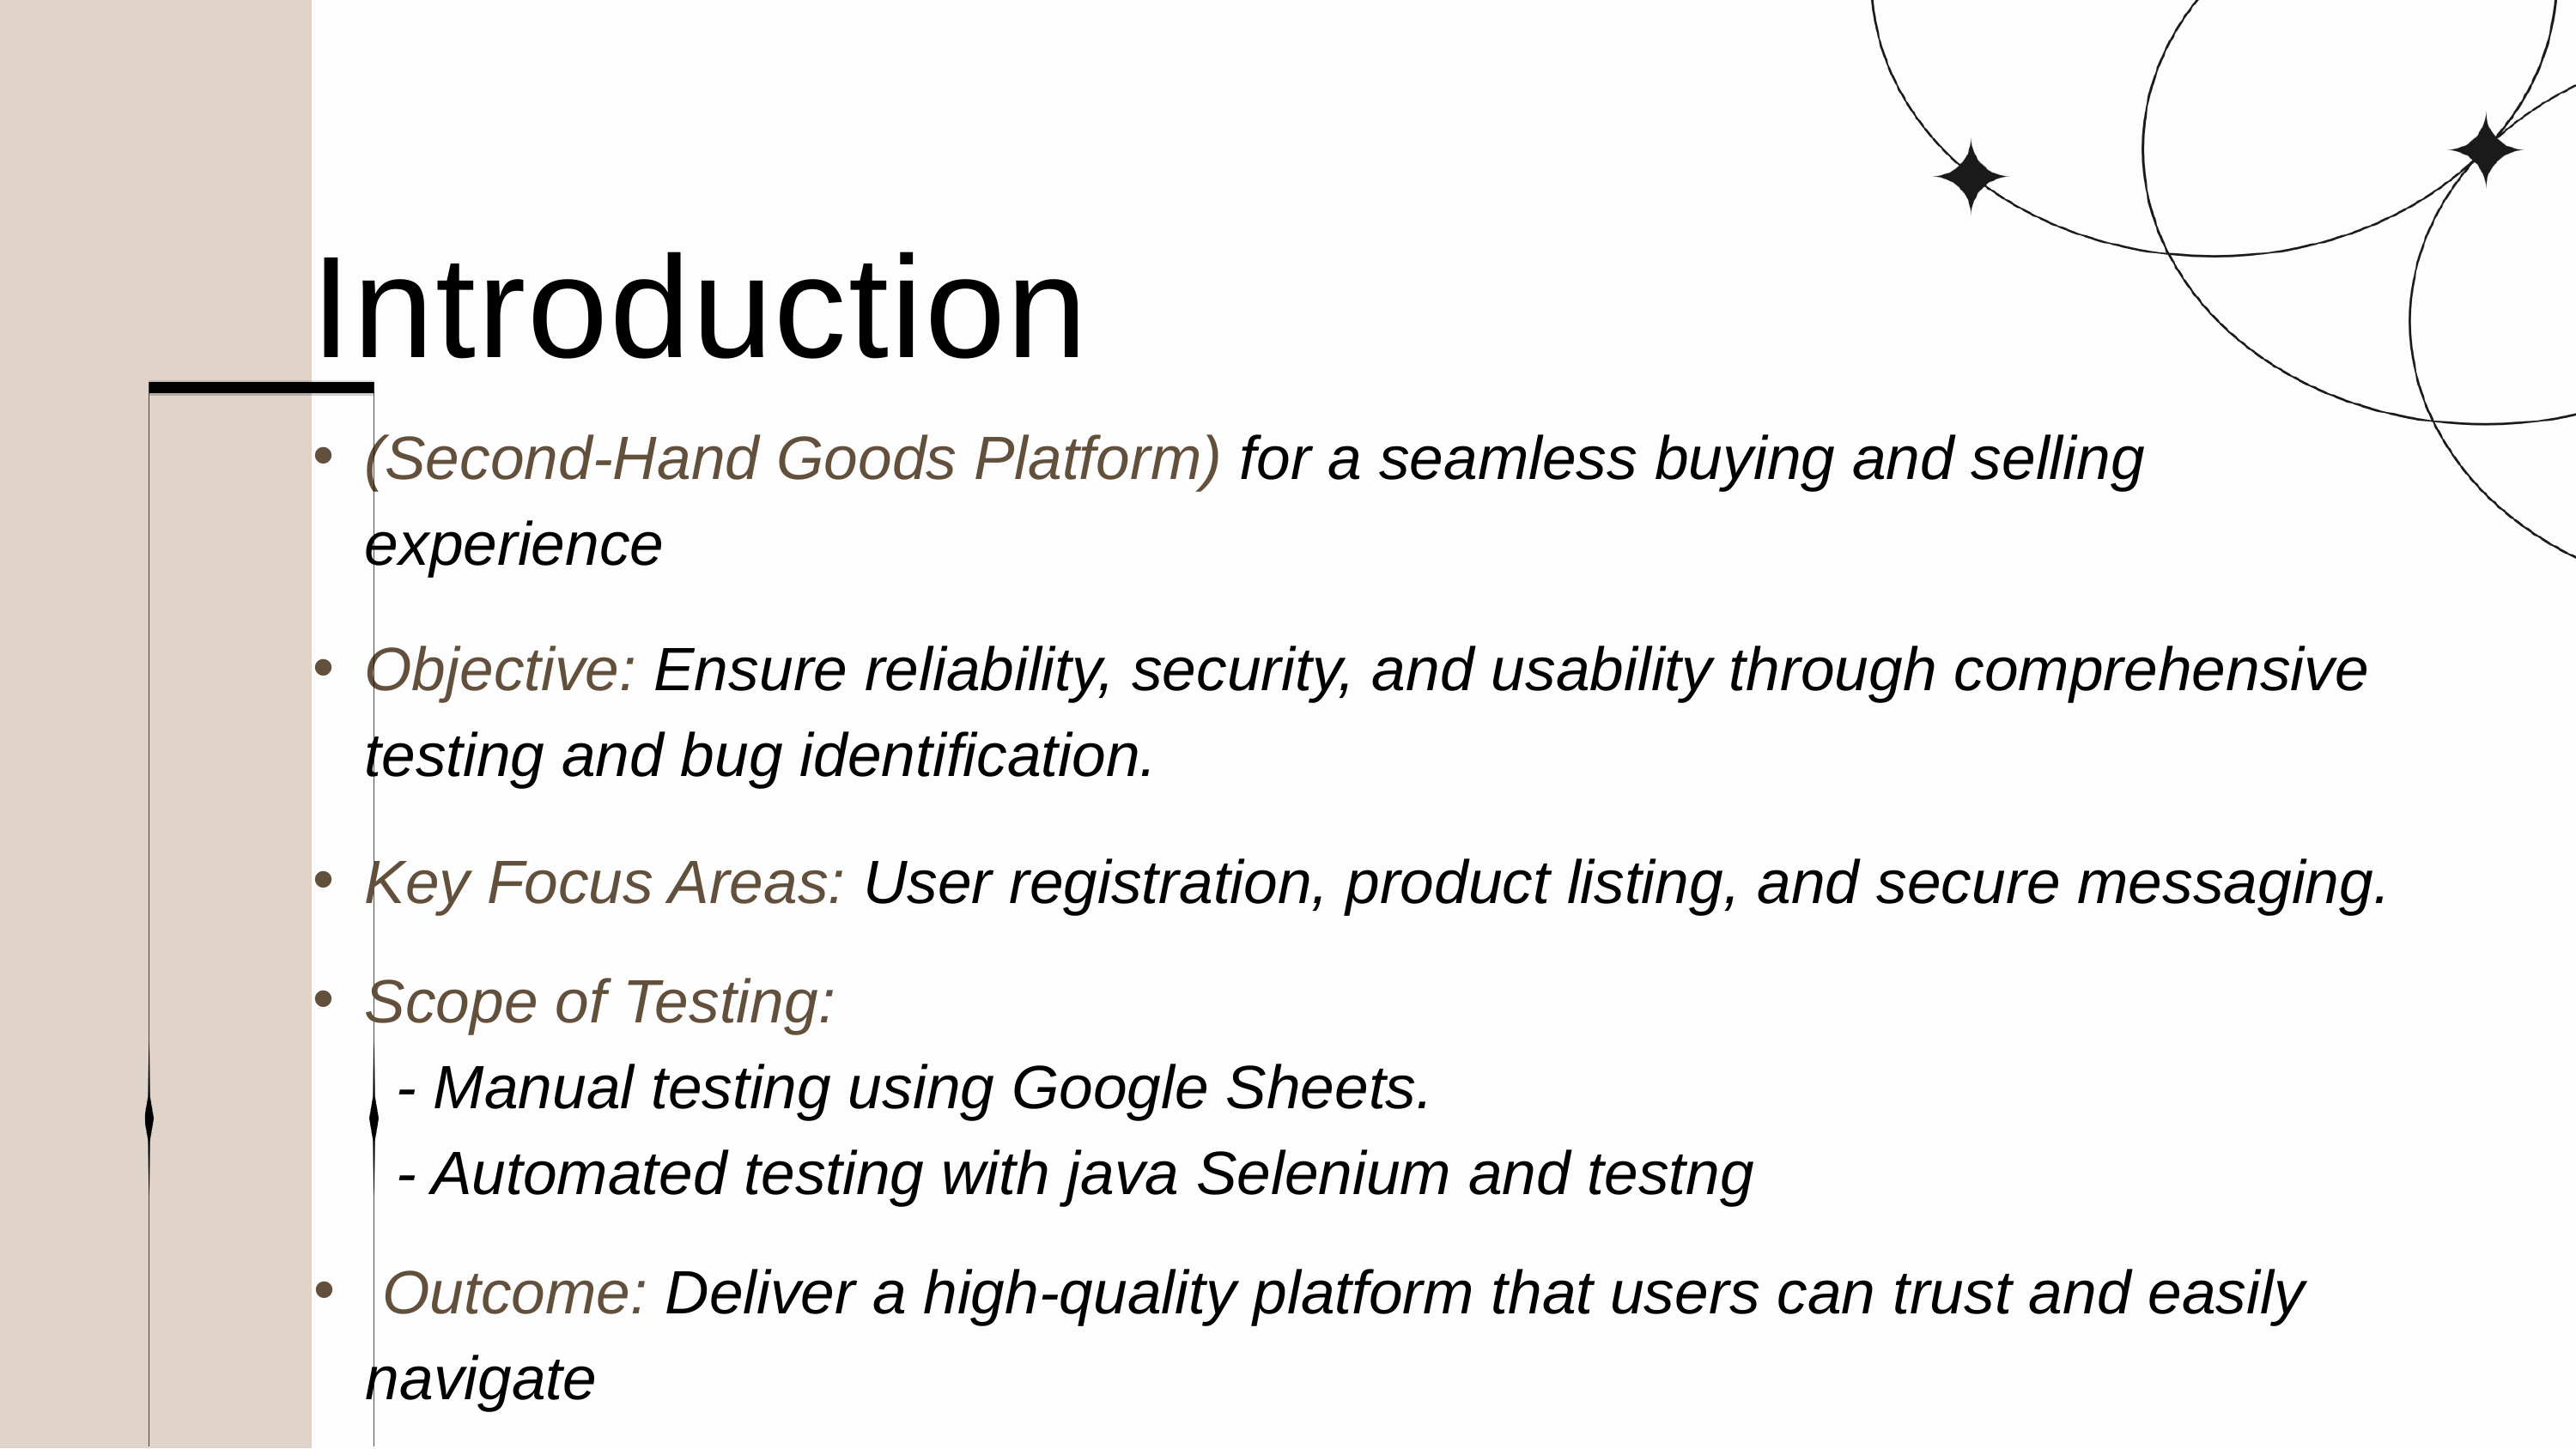

Introduction
(Second-Hand Goods Platform) for a seamless buying and selling experience
Objective: Ensure reliability, security, and usability through comprehensive testing and bug identification.

Key Focus Areas: User registration, product listing, and secure messaging.
Scope of Testing:
        - Manual testing using Google Sheets.
        - Automated testing with java Selenium and testng
 Outcome: Deliver a high-quality platform that users can trust and easily navigate